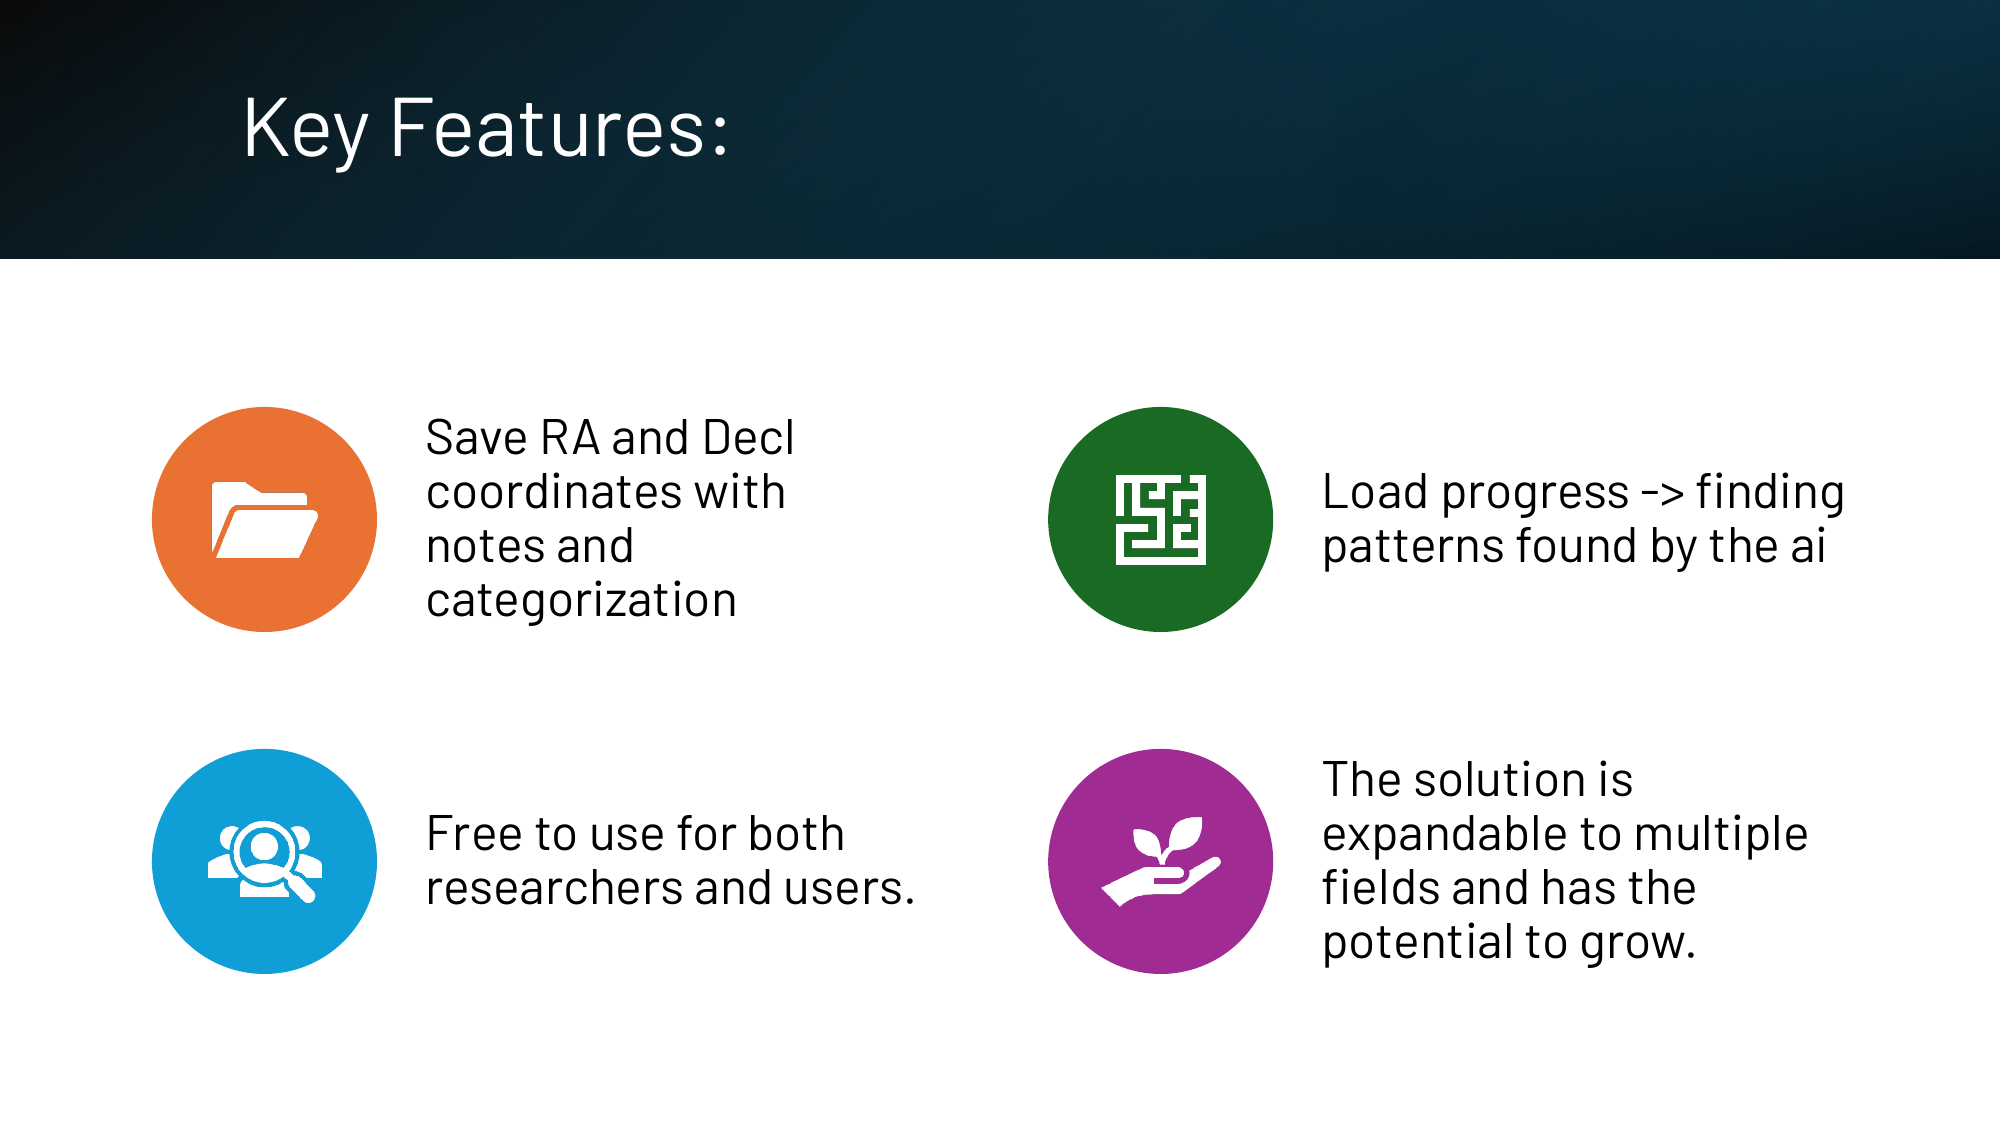

# Key Features:
Save RA and Decl coordinates with notes and categorization
Load progress -> finding patterns found by the ai
Free to use for both researchers and users.
The solution is expandable to multiple fields and has the potential to grow.